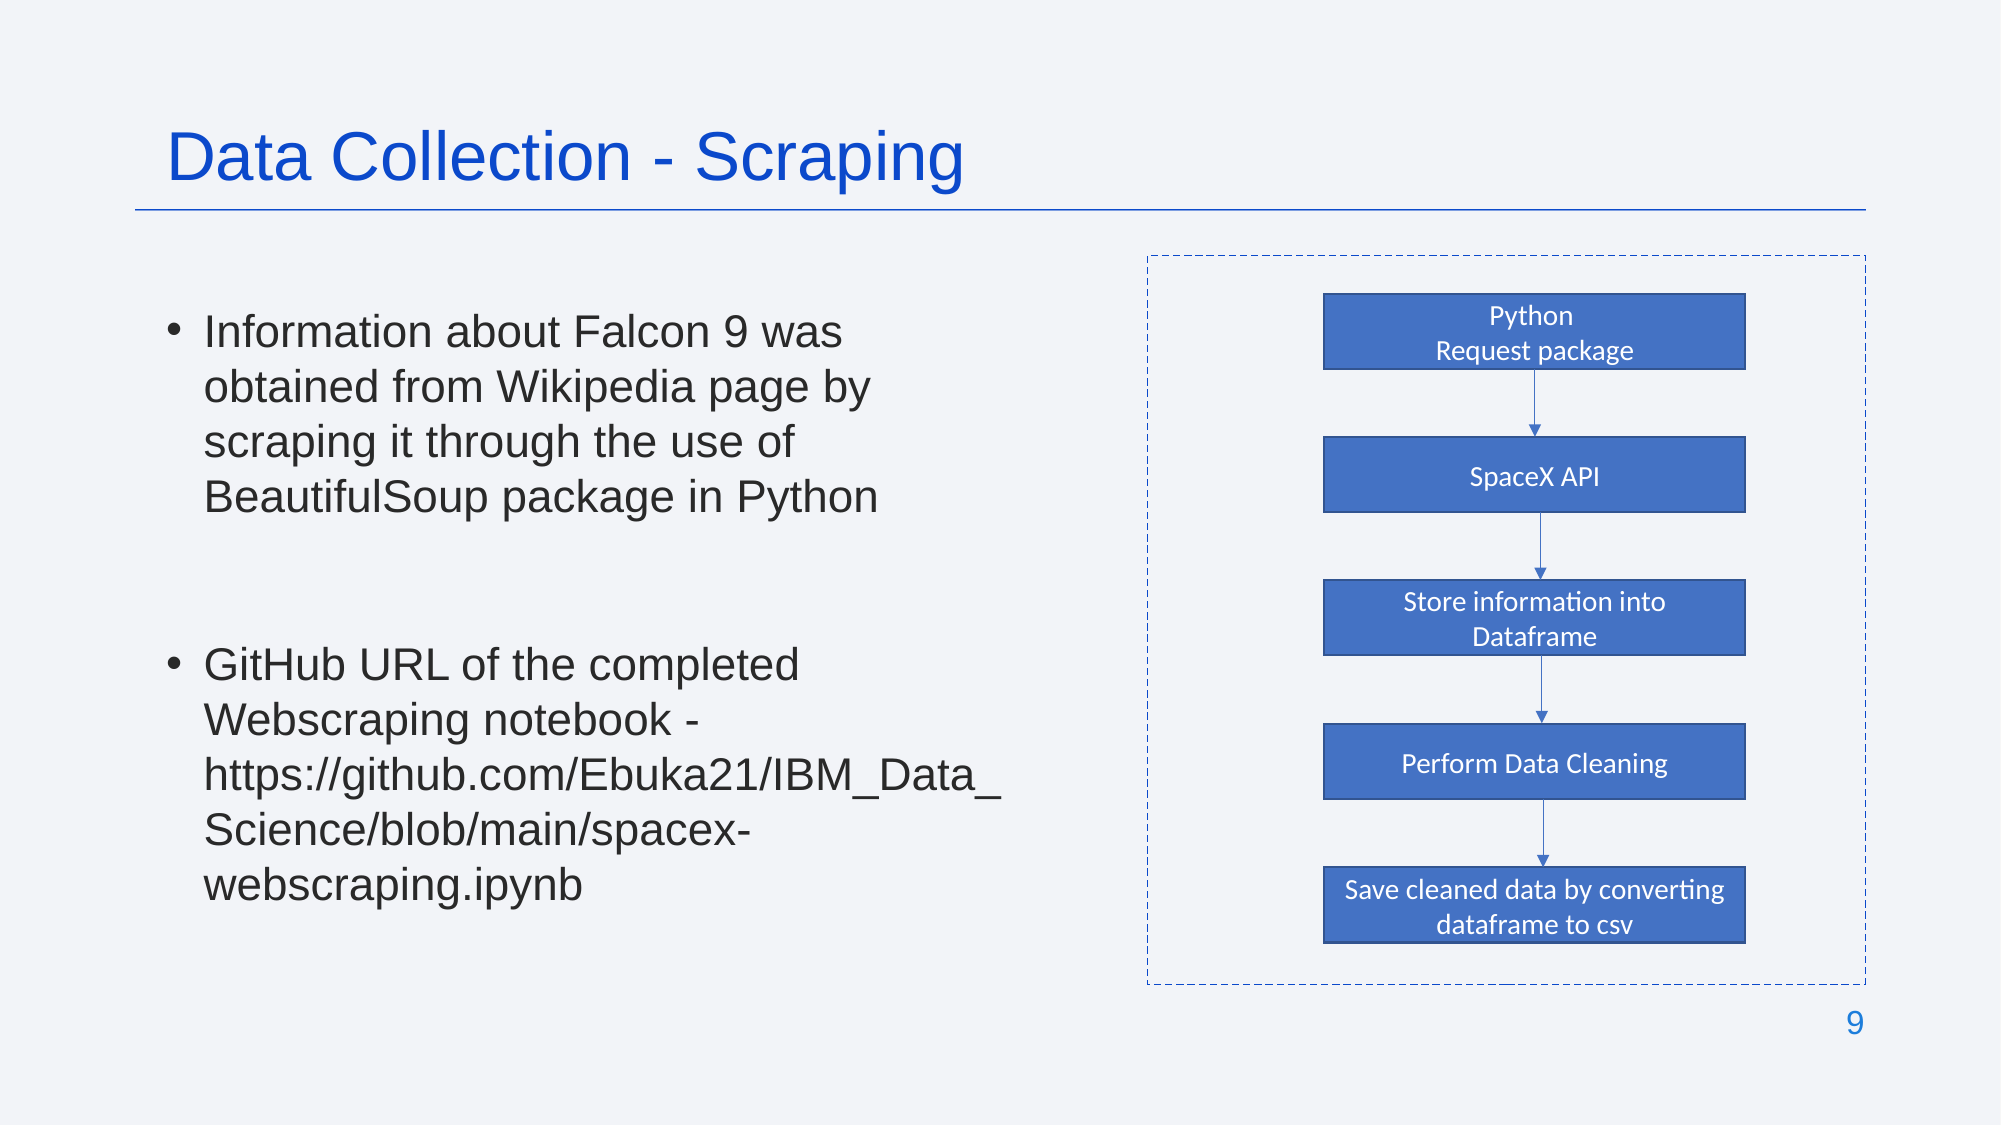

Data Collection - Scraping

Python
Request package
SpaceX API
Store information into Dataframe
Perform Data Cleaning
Save cleaned data by converting dataframe to csv
Information about Falcon 9 was obtained from Wikipedia page by scraping it through the use of BeautifulSoup package in Python

GitHub URL of the completed Webscraping notebook - https://github.com/Ebuka21/IBM_Data_Science/blob/main/spacex-webscraping.ipynb
9